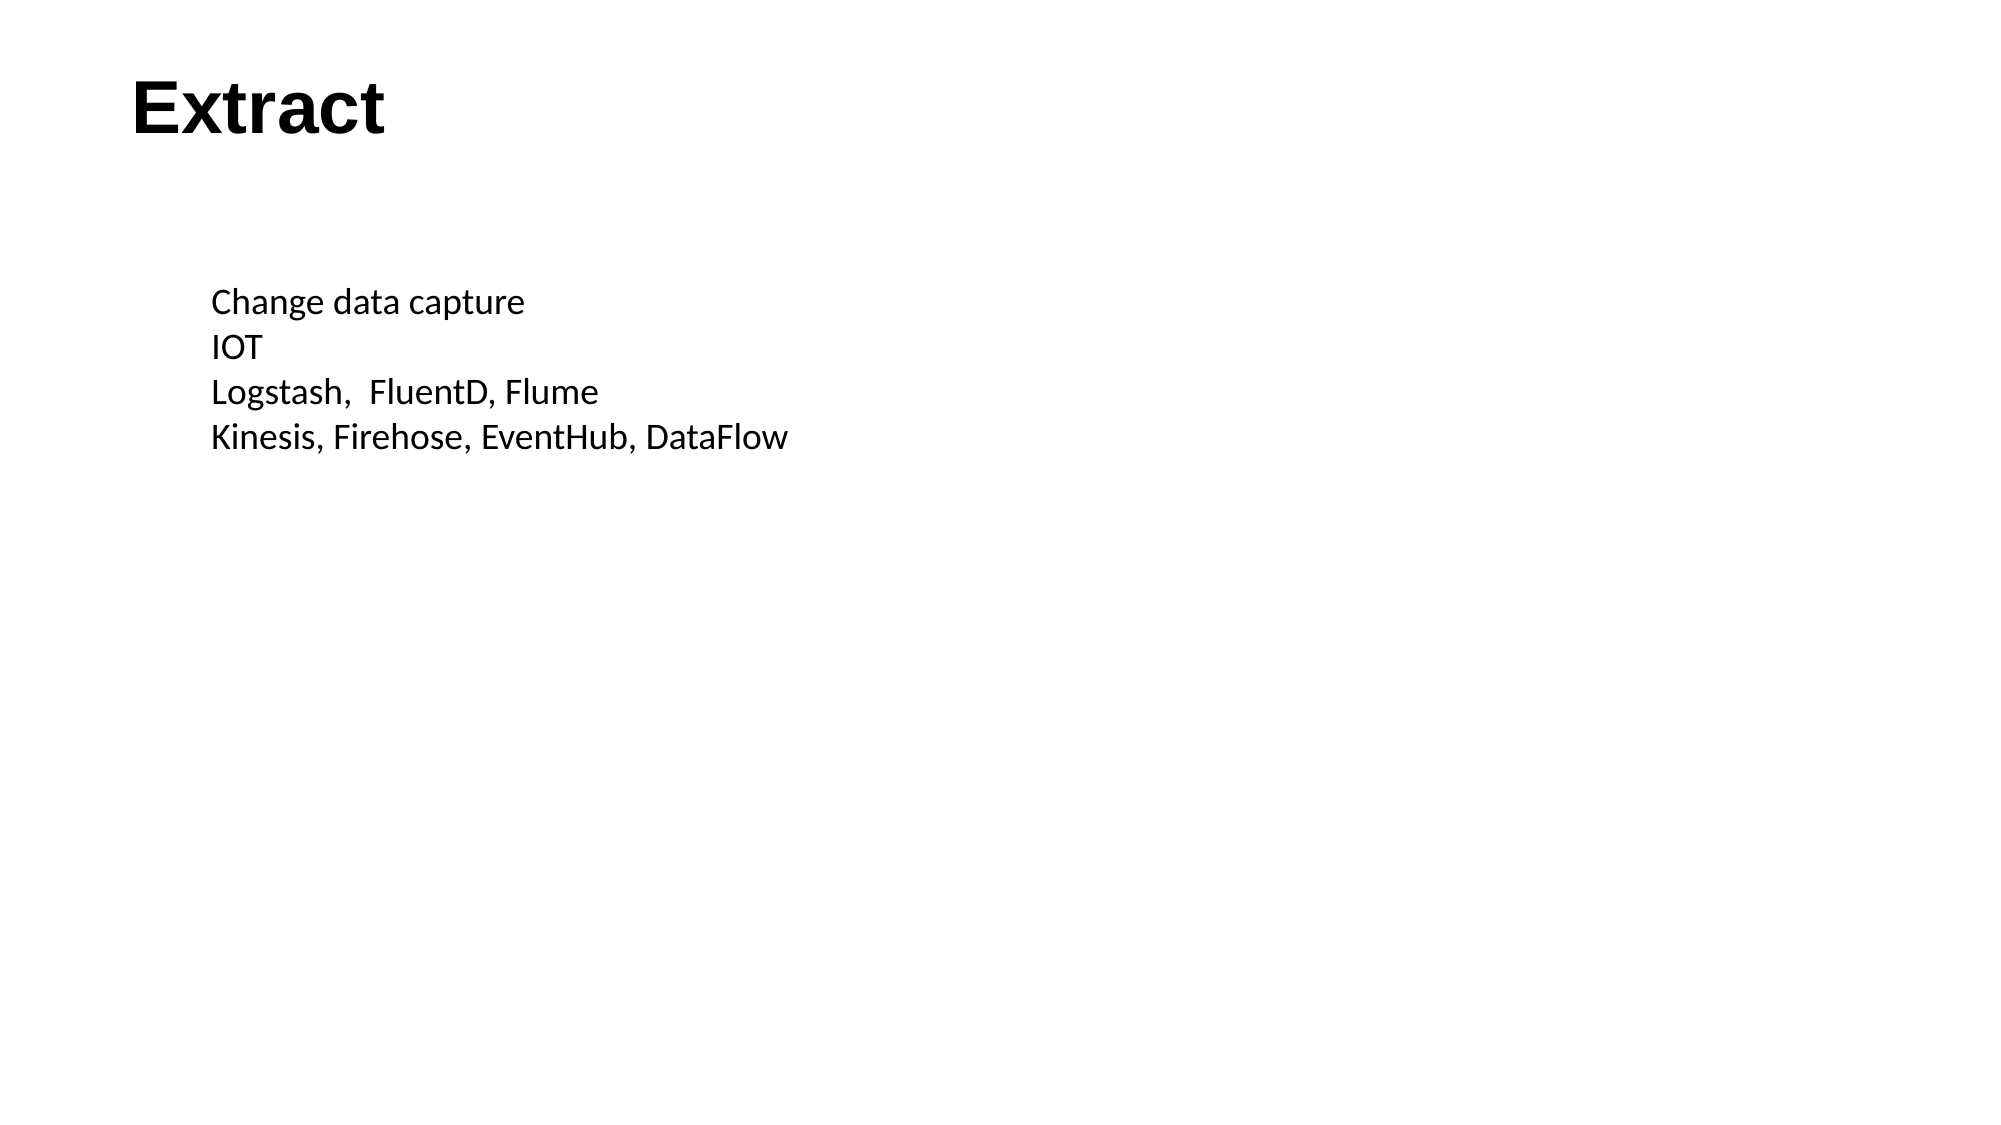

Extract
Change data capture
IOT
Logstash,  FluentD, Flume
Kinesis, Firehose, EventHub, DataFlow